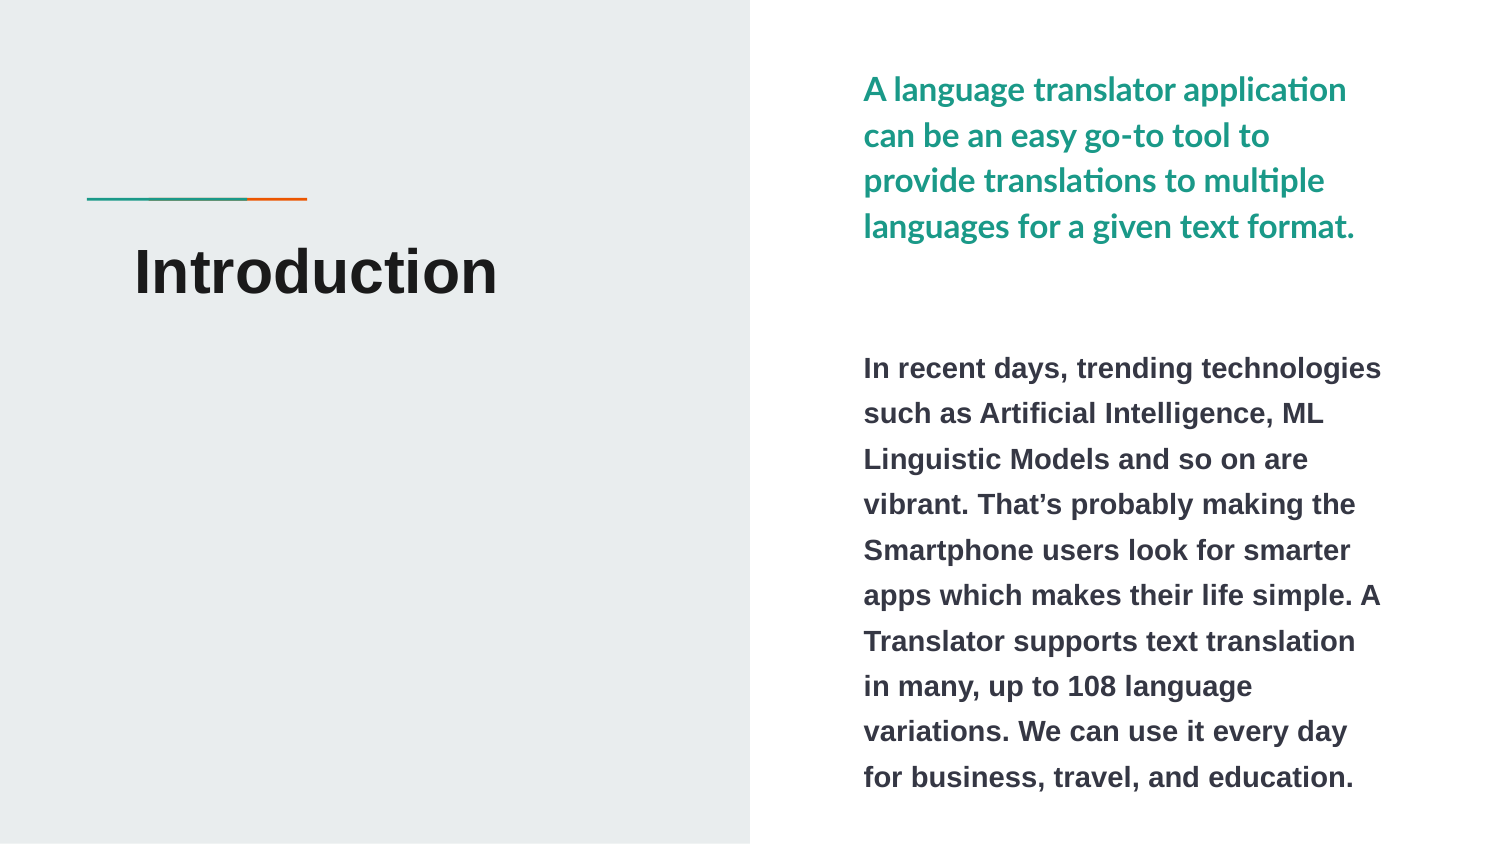

A language translator application can be an easy go-to tool to provide translations to multiple languages for a given text format.

In recent days, trending technologies such as Artificial Intelligence, ML Linguistic Models and so on are vibrant. That’s probably making the Smartphone users look for smarter apps which makes their life simple. A Translator supports text translation in many, up to 108 language variations. We can use it every day for business, travel, and education.

# Introduction